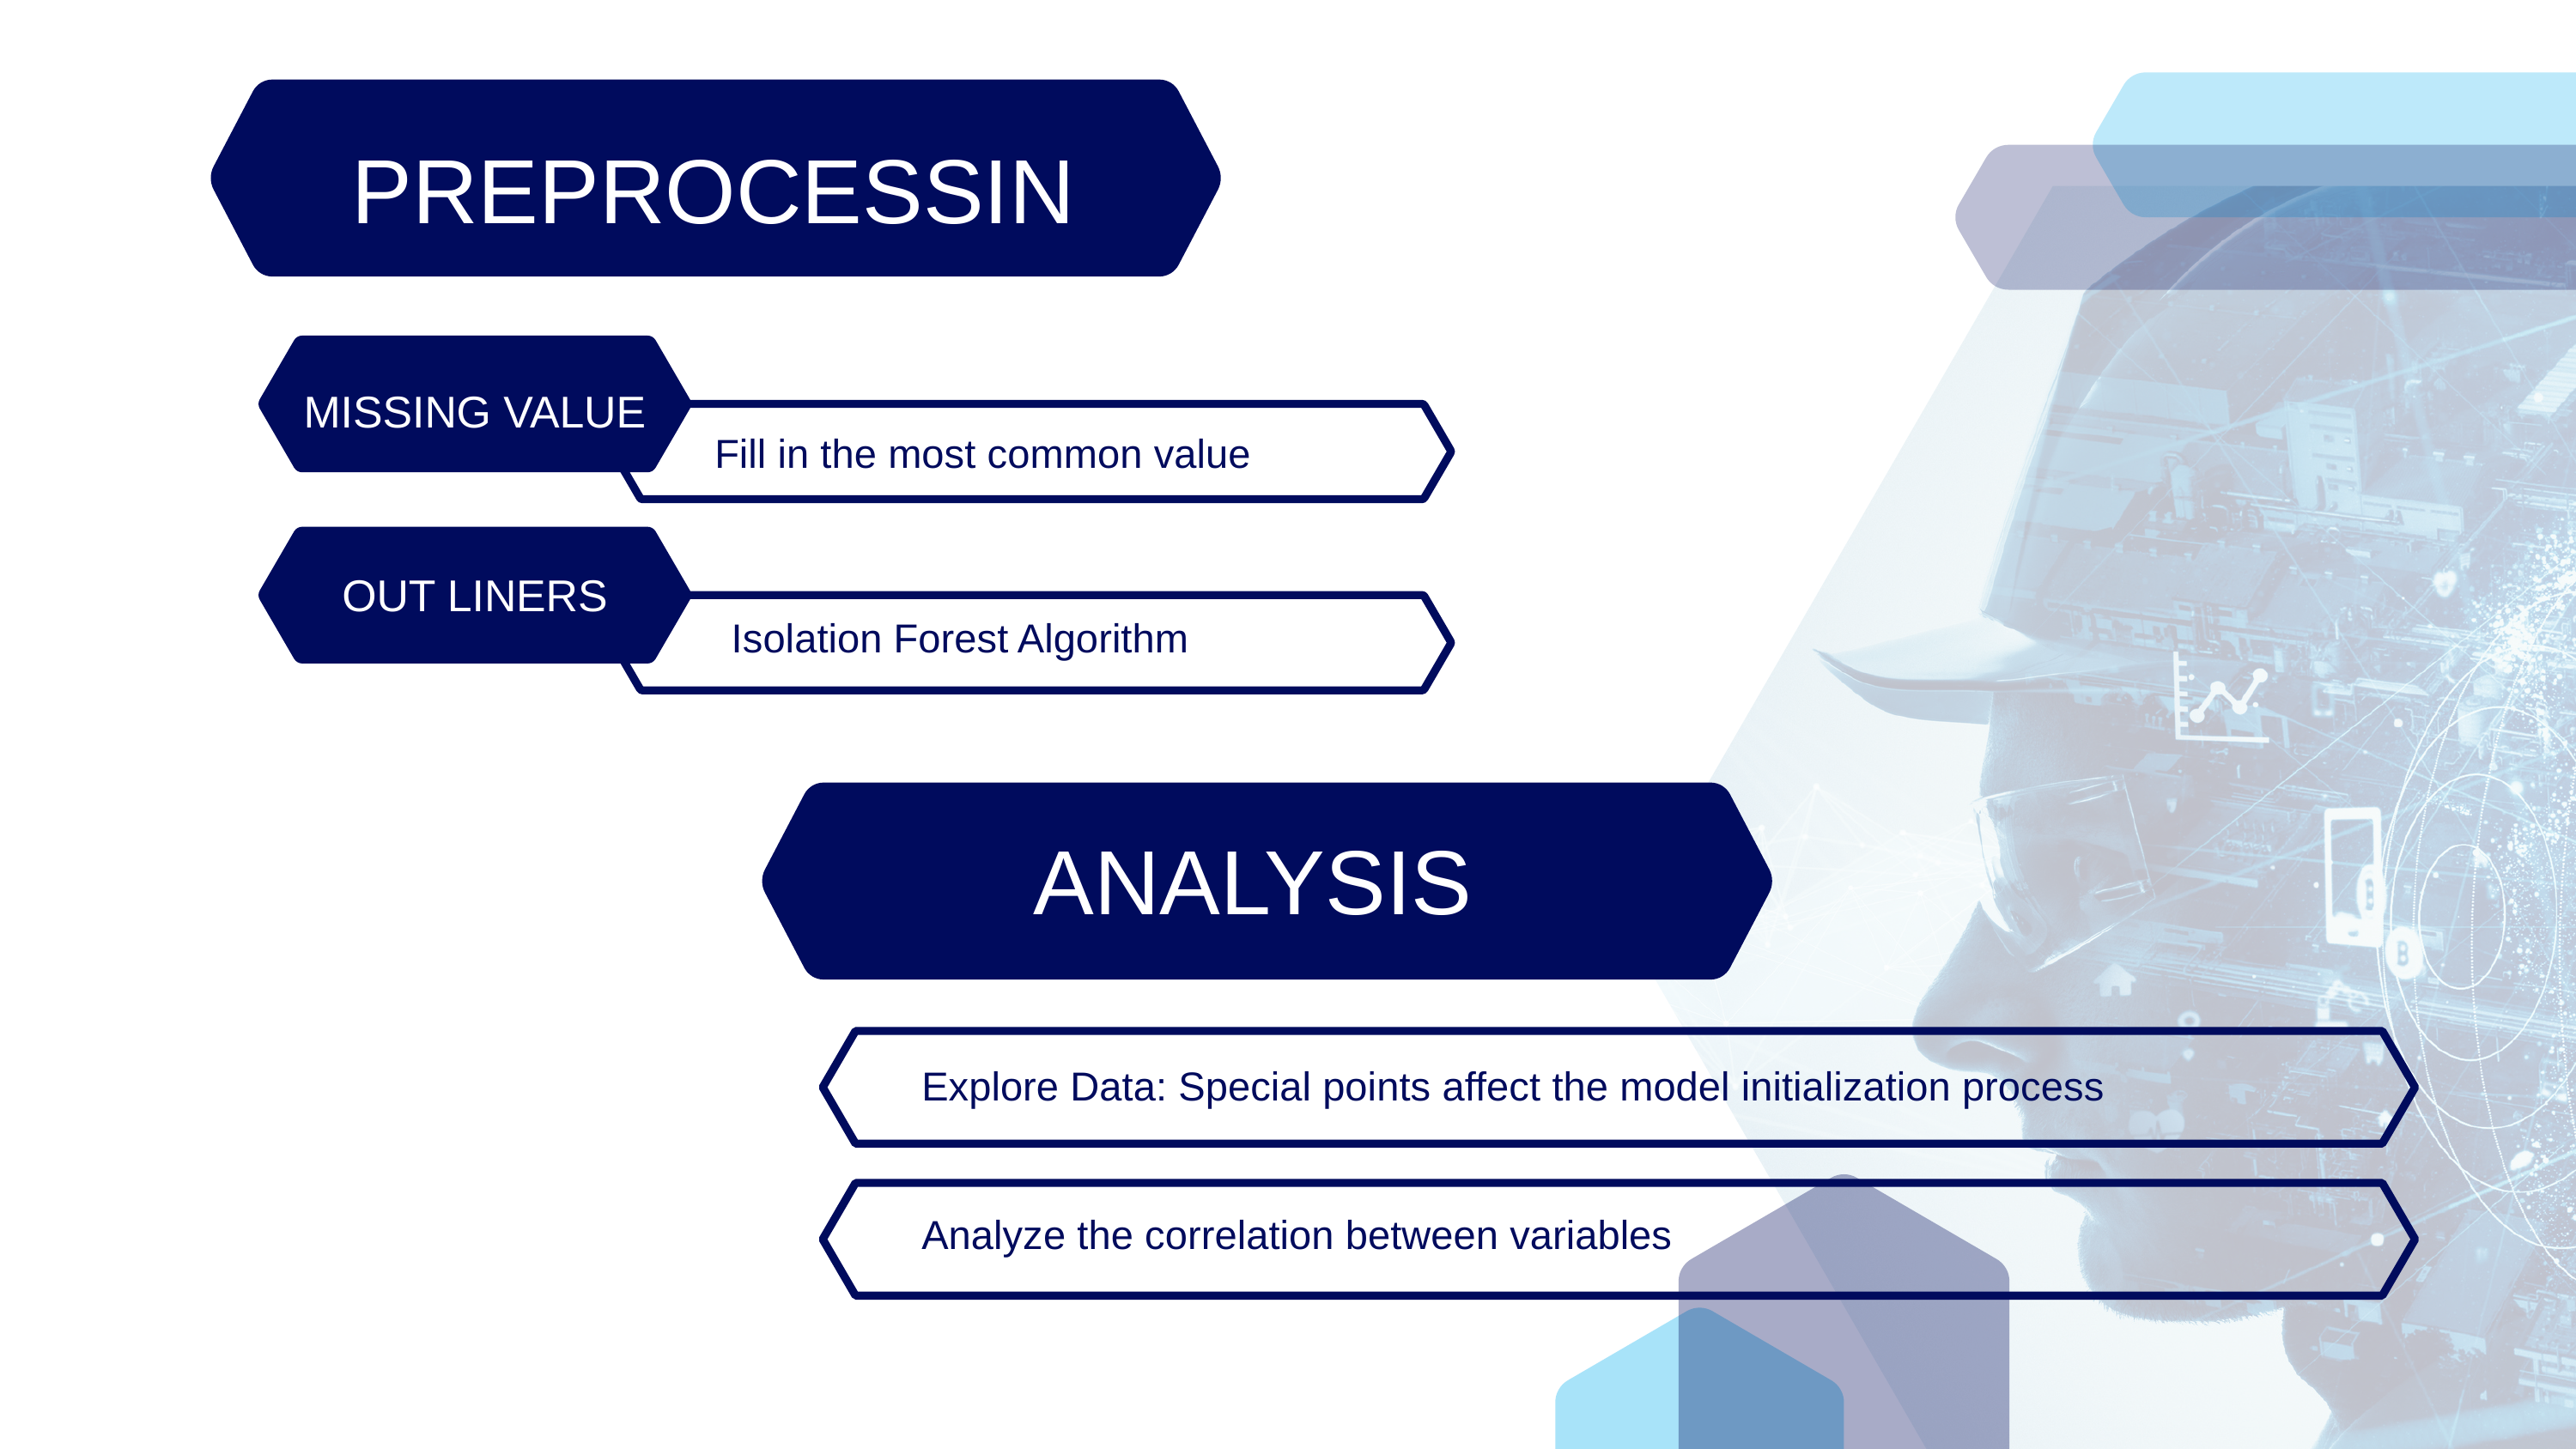

PREPROCESSING

MISSING VALUE

Fill in the most common value

OUT LINERS

Isolation Forest Algorithm

ANALYSIS

Explore Data: Special points affect the model initialization process

Analyze the correlation between variables